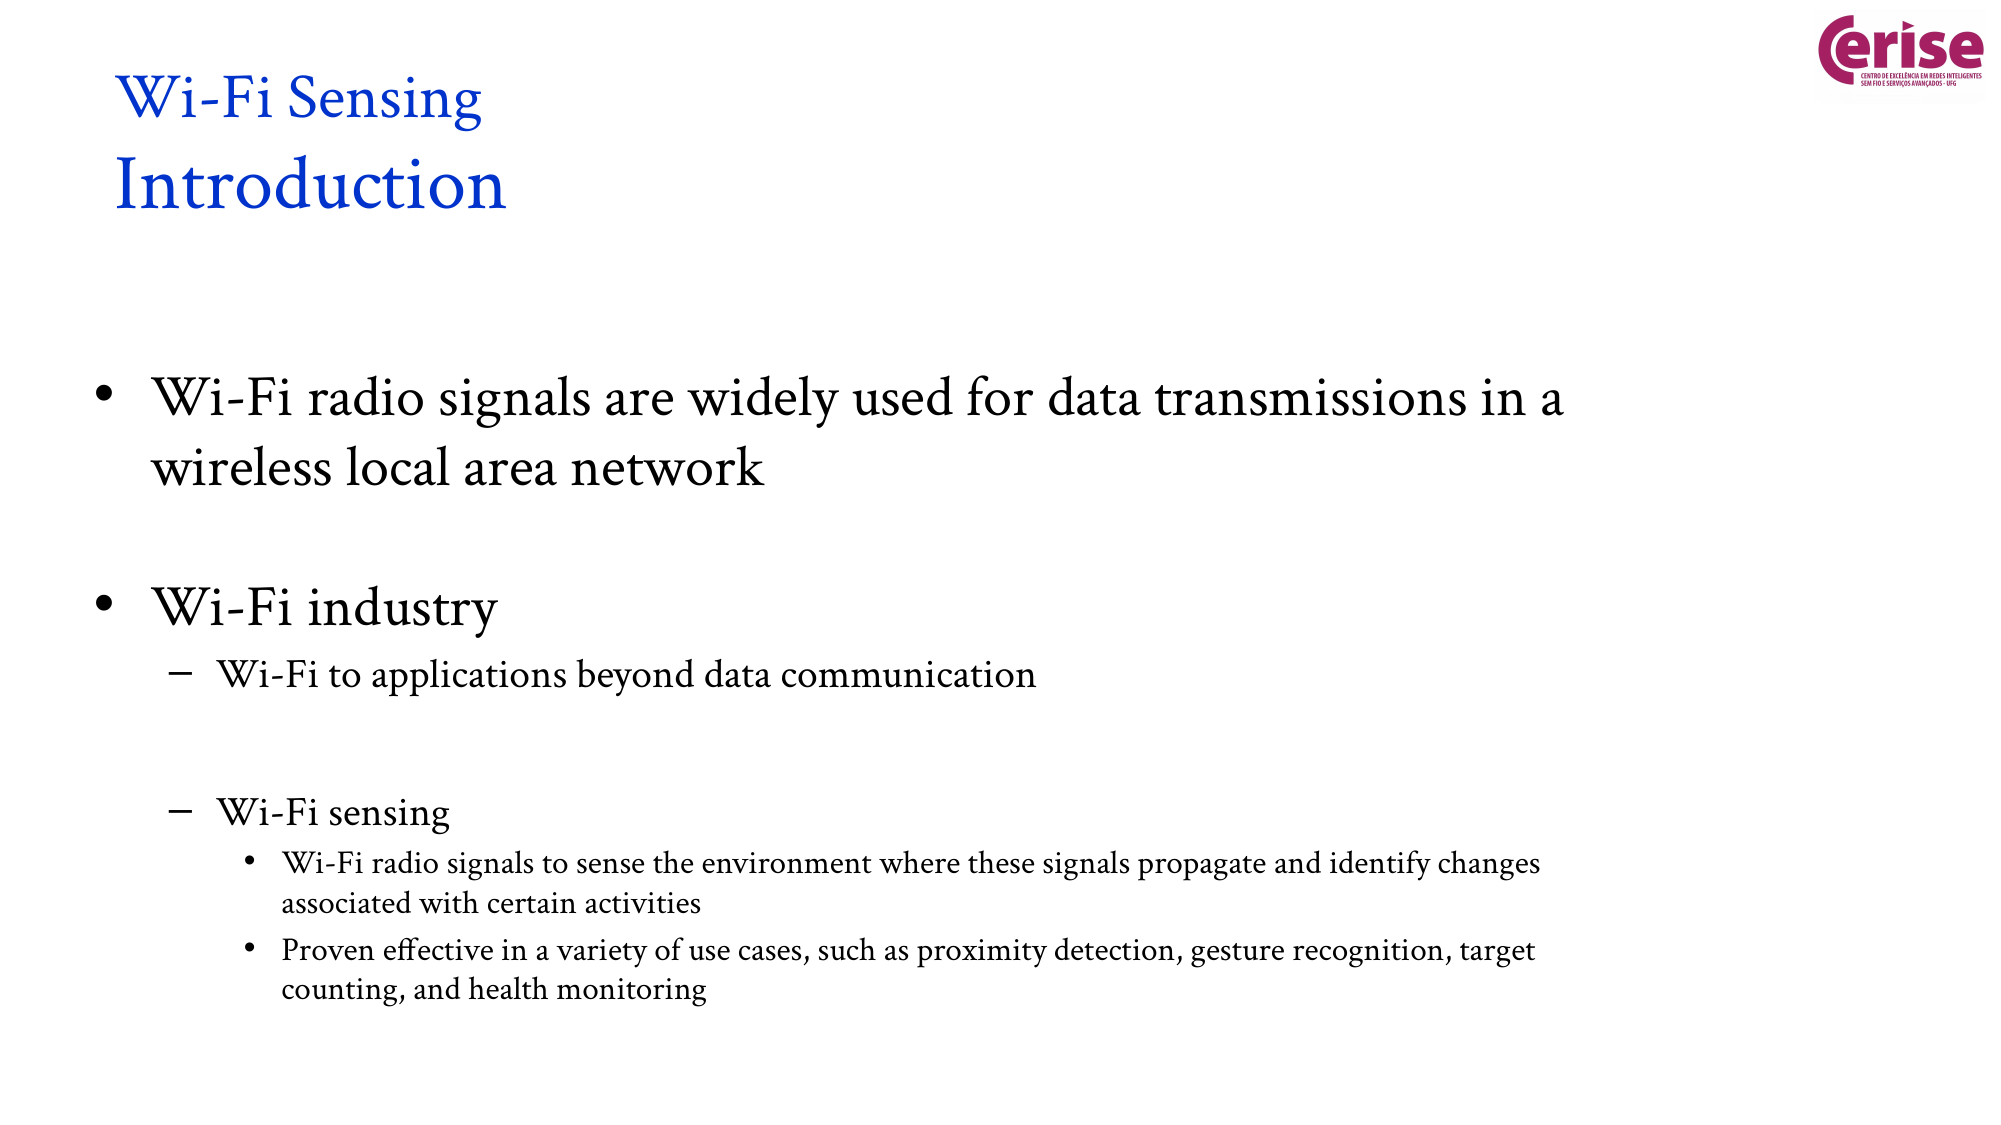

# Wi-Fi Sensing Introduction
Wi-Fi radio signals are widely used for data transmissions in a wireless local area network

Wi-Fi industry
Wi-Fi to applications beyond data communication

Wi-Fi sensing
Wi-Fi radio signals to sense the environment where these signals propagate and identify changes associated with certain activities
Proven effective in a variety of use cases, such as proximity detection, gesture recognition, target counting, and health monitoring